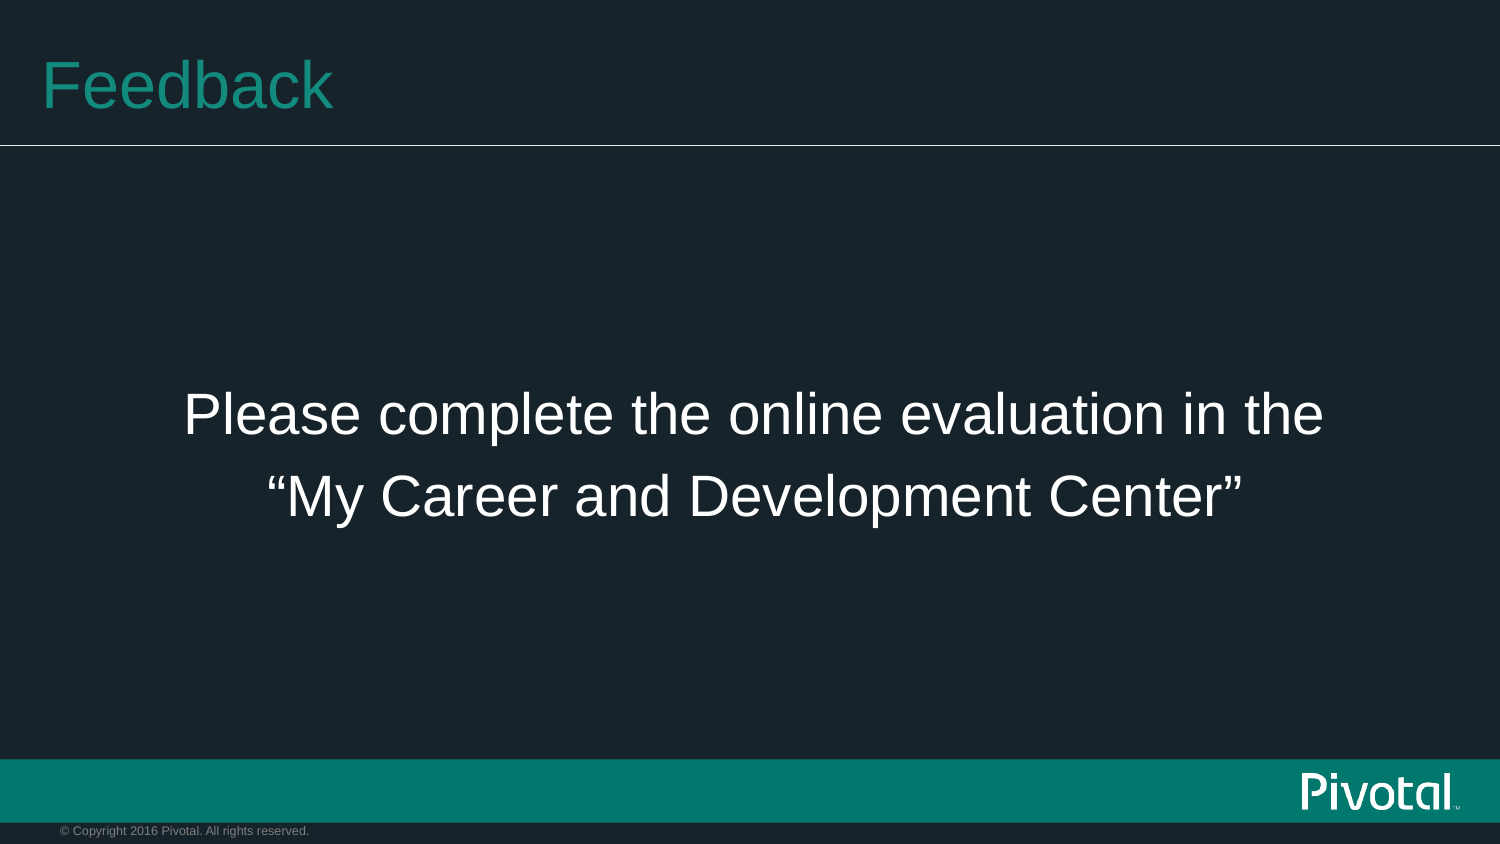

# Feedback
Please complete the online evaluation in the
“My Career and Development Center”